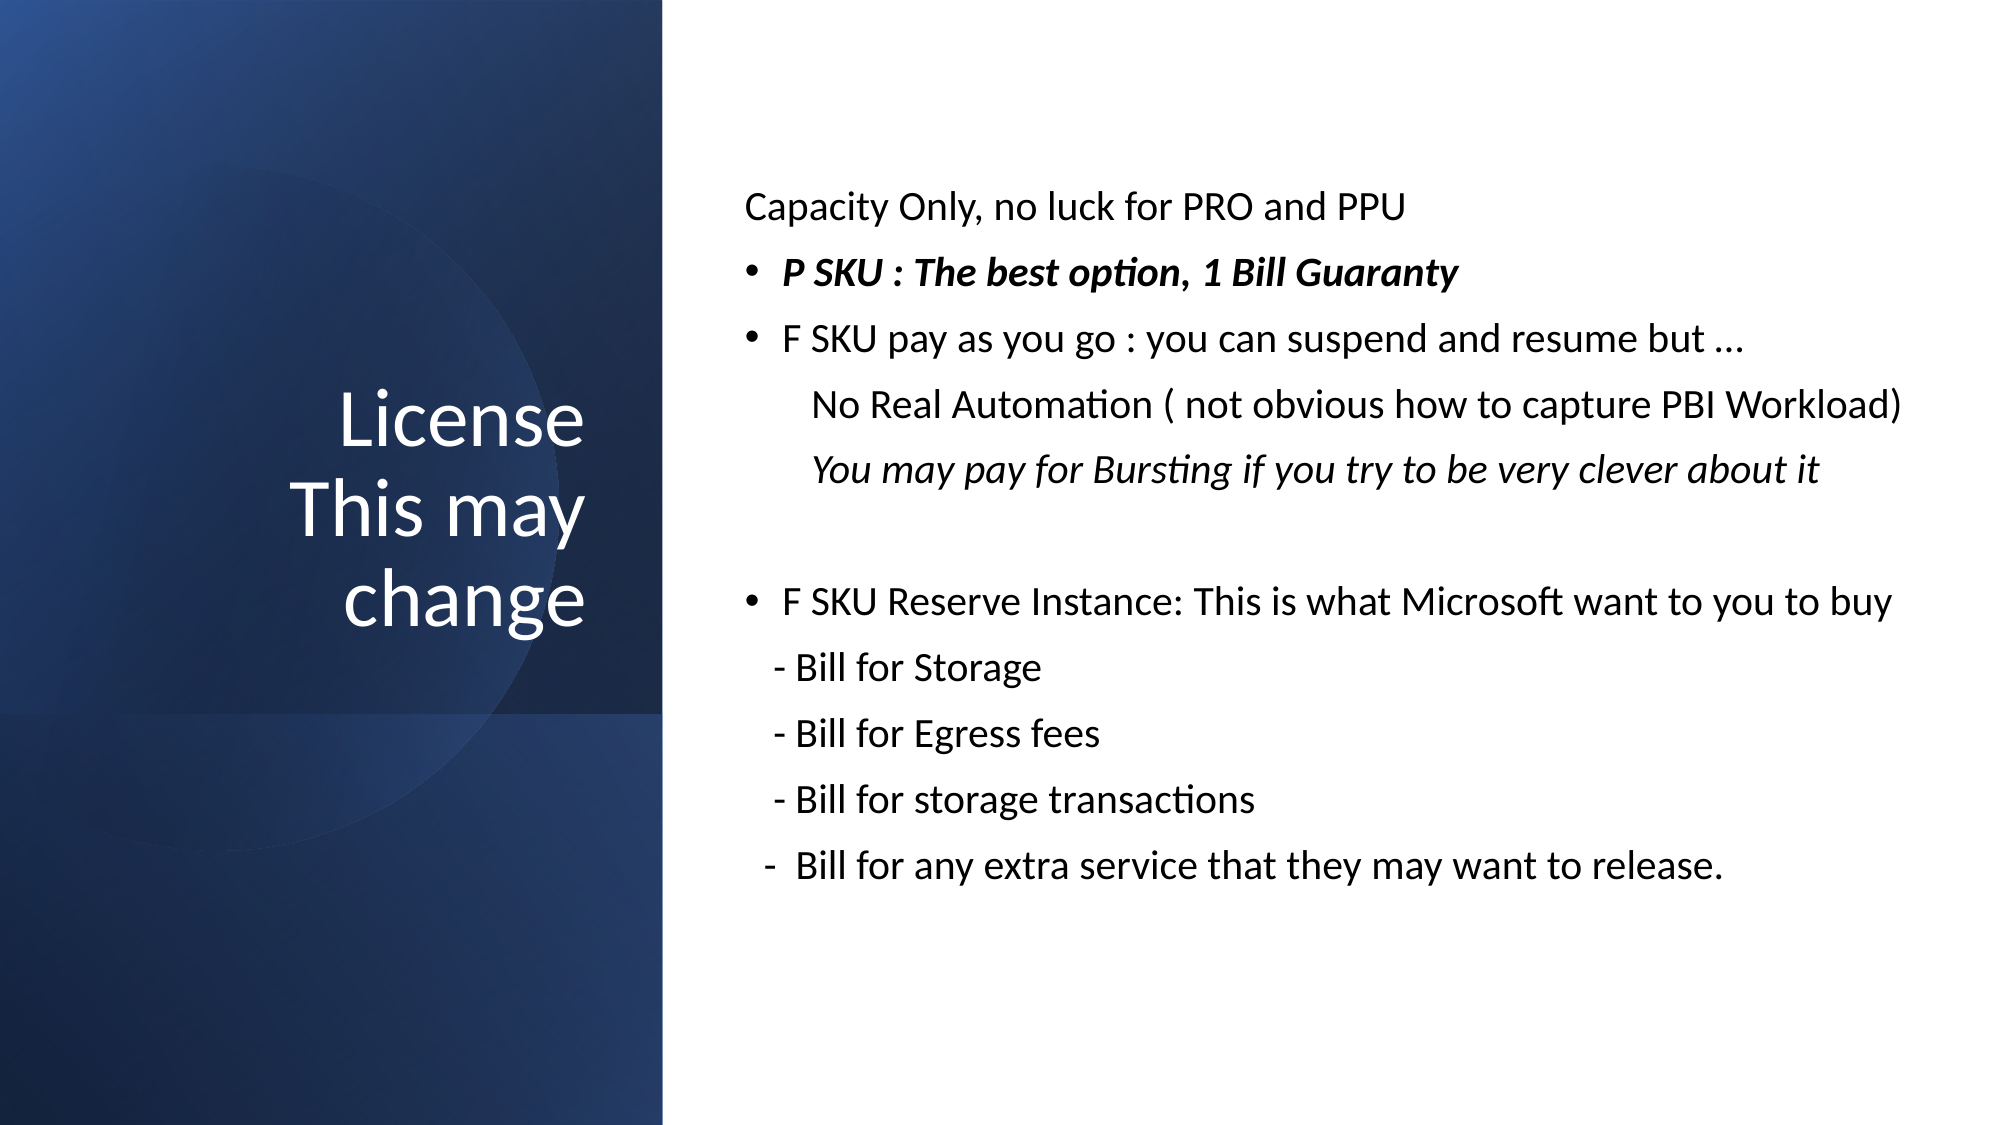

Capacity Only, no luck for PRO and PPU
P SKU : The best option, 1 Bill Guaranty
F SKU pay as you go : you can suspend and resume but …
       No Real Automation ( not obvious how to capture PBI Workload)
       You may pay for Bursting if you try to be very clever about it

F SKU Reserve Instance: This is what Microsoft want to you to buy
   - Bill for Storage
   - Bill for Egress fees
   - Bill for storage transactions
  -  Bill for any extra service that they may want to release.

# License This may change